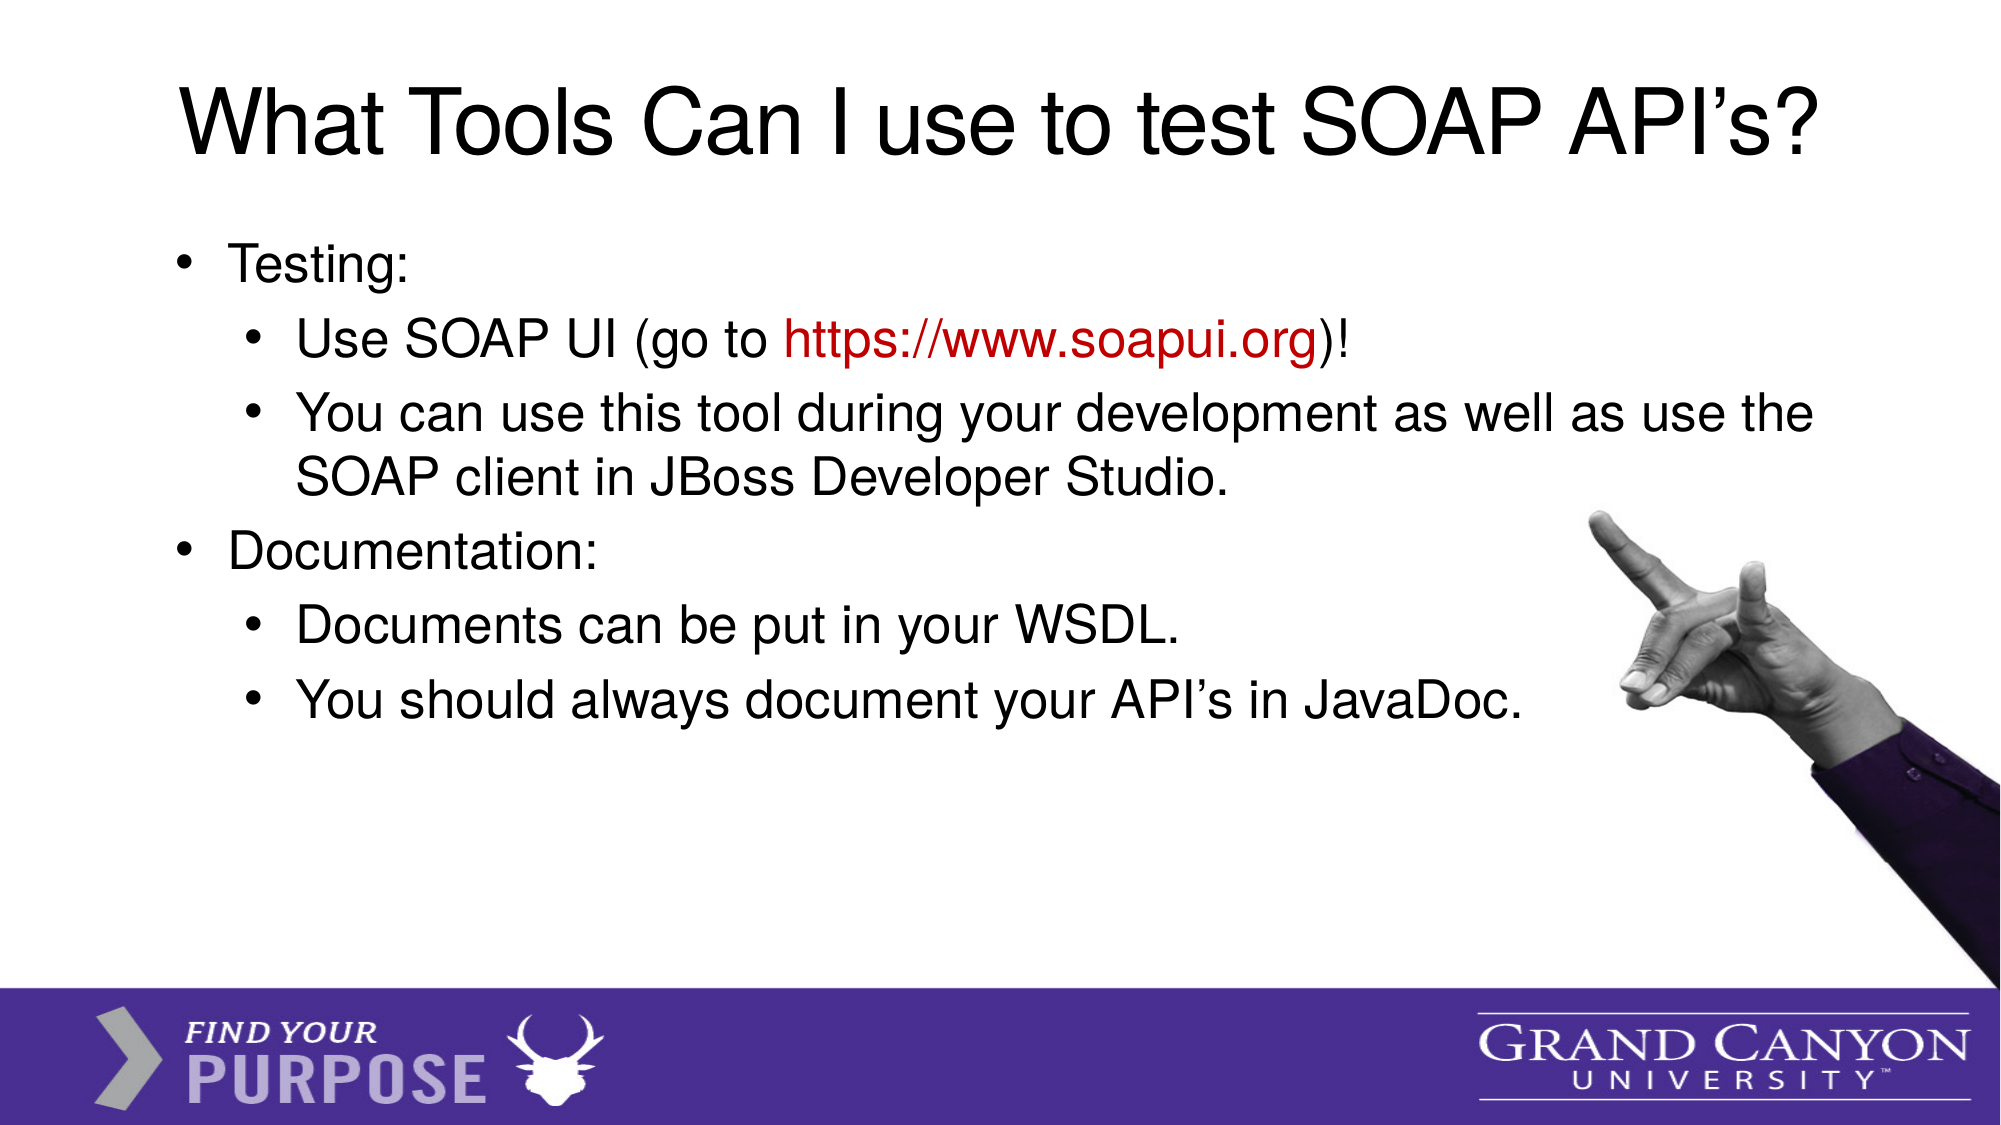

# What Tools Can I use to test SOAP API’s?
Testing:
Use SOAP UI (go to https://www.soapui.org)!
You can use this tool during your development as well as use the SOAP client in JBoss Developer Studio.
Documentation:
Documents can be put in your WSDL.
You should always document your API’s in JavaDoc.